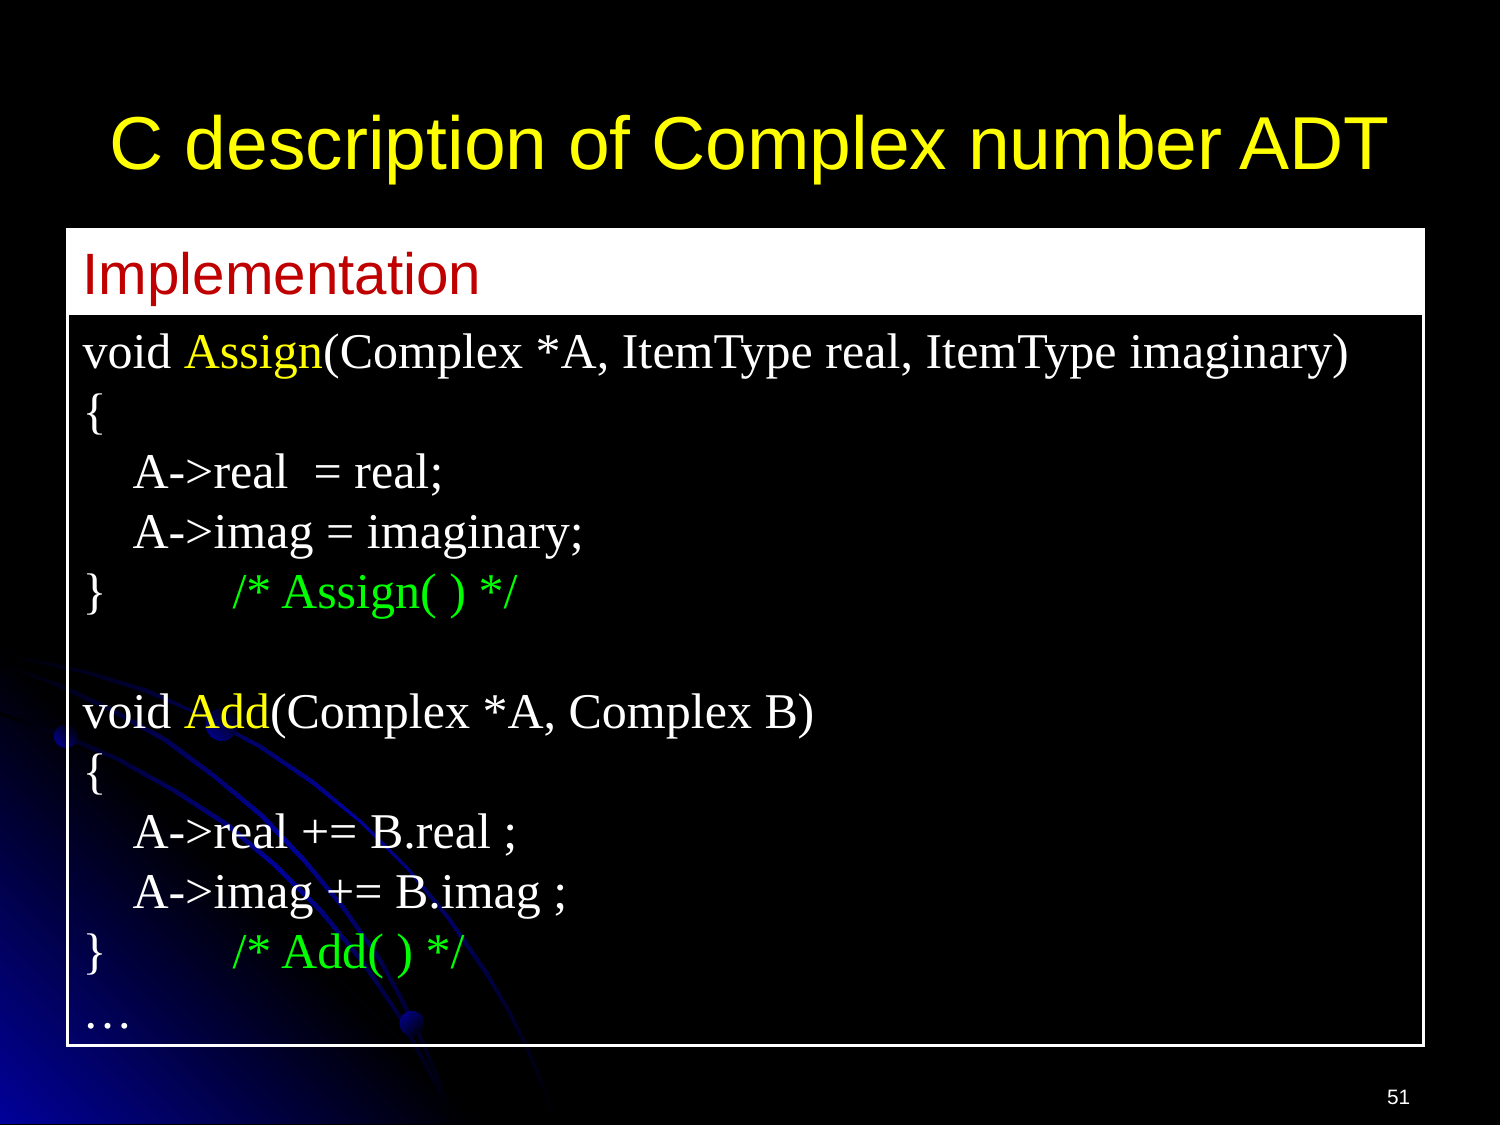

# C description of Complex number ADT
Implementation
void Assign(Complex *A, ItemType real, ItemType imaginary)
{
    A->real  = real;
    A->imag = imaginary;
}	/* Assign( ) */

void Add(Complex *A, Complex B)
{
    A->real += B.real ;
    A->imag += B.imag ;
}	/* Add( ) */
…

51